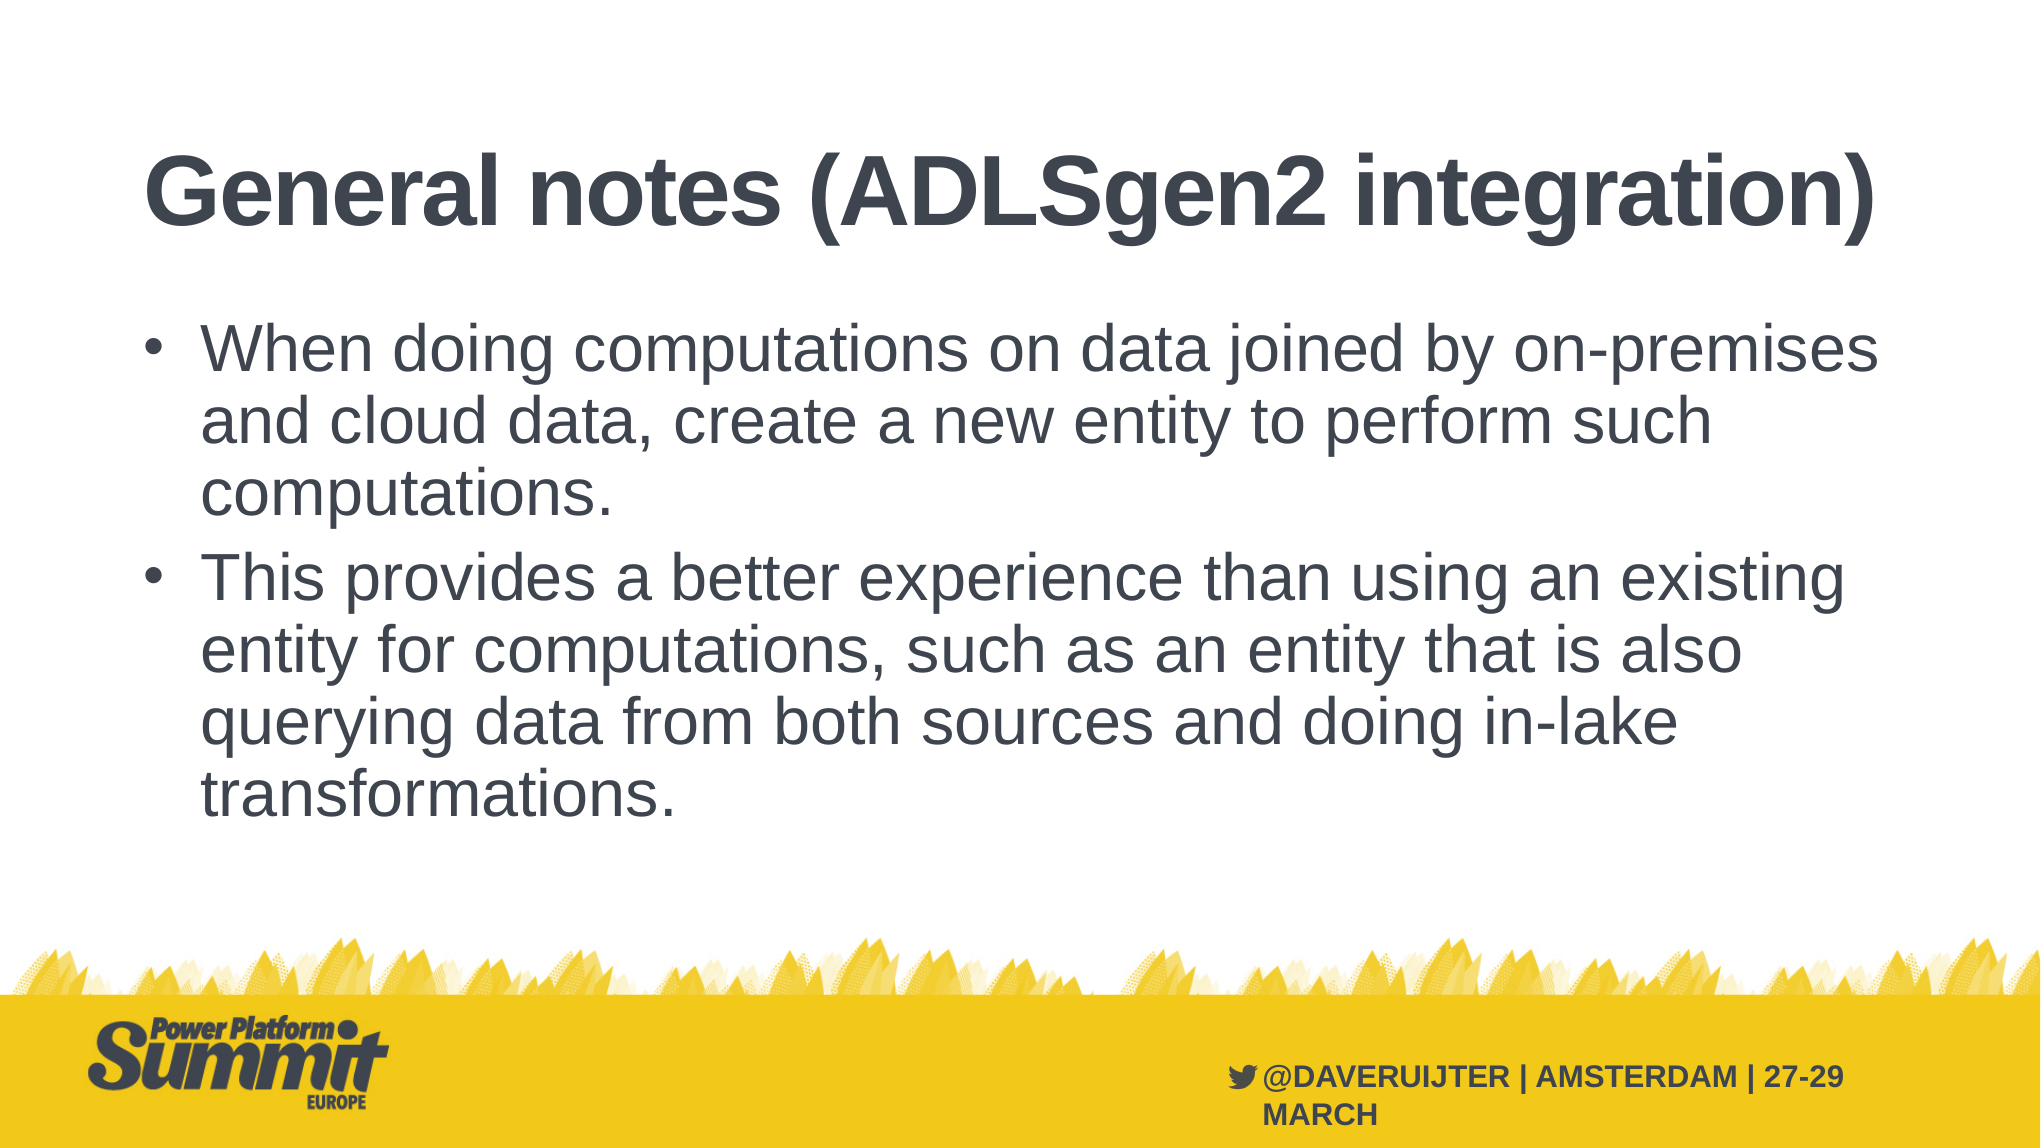

# General notes (ADLSgen2 integration)
When doing computations on data joined by on-premises and cloud data, create a new entity to perform such computations.
This provides a better experience than using an existing entity for computations, such as an entity that is also querying data from both sources and doing in-lake transformations.